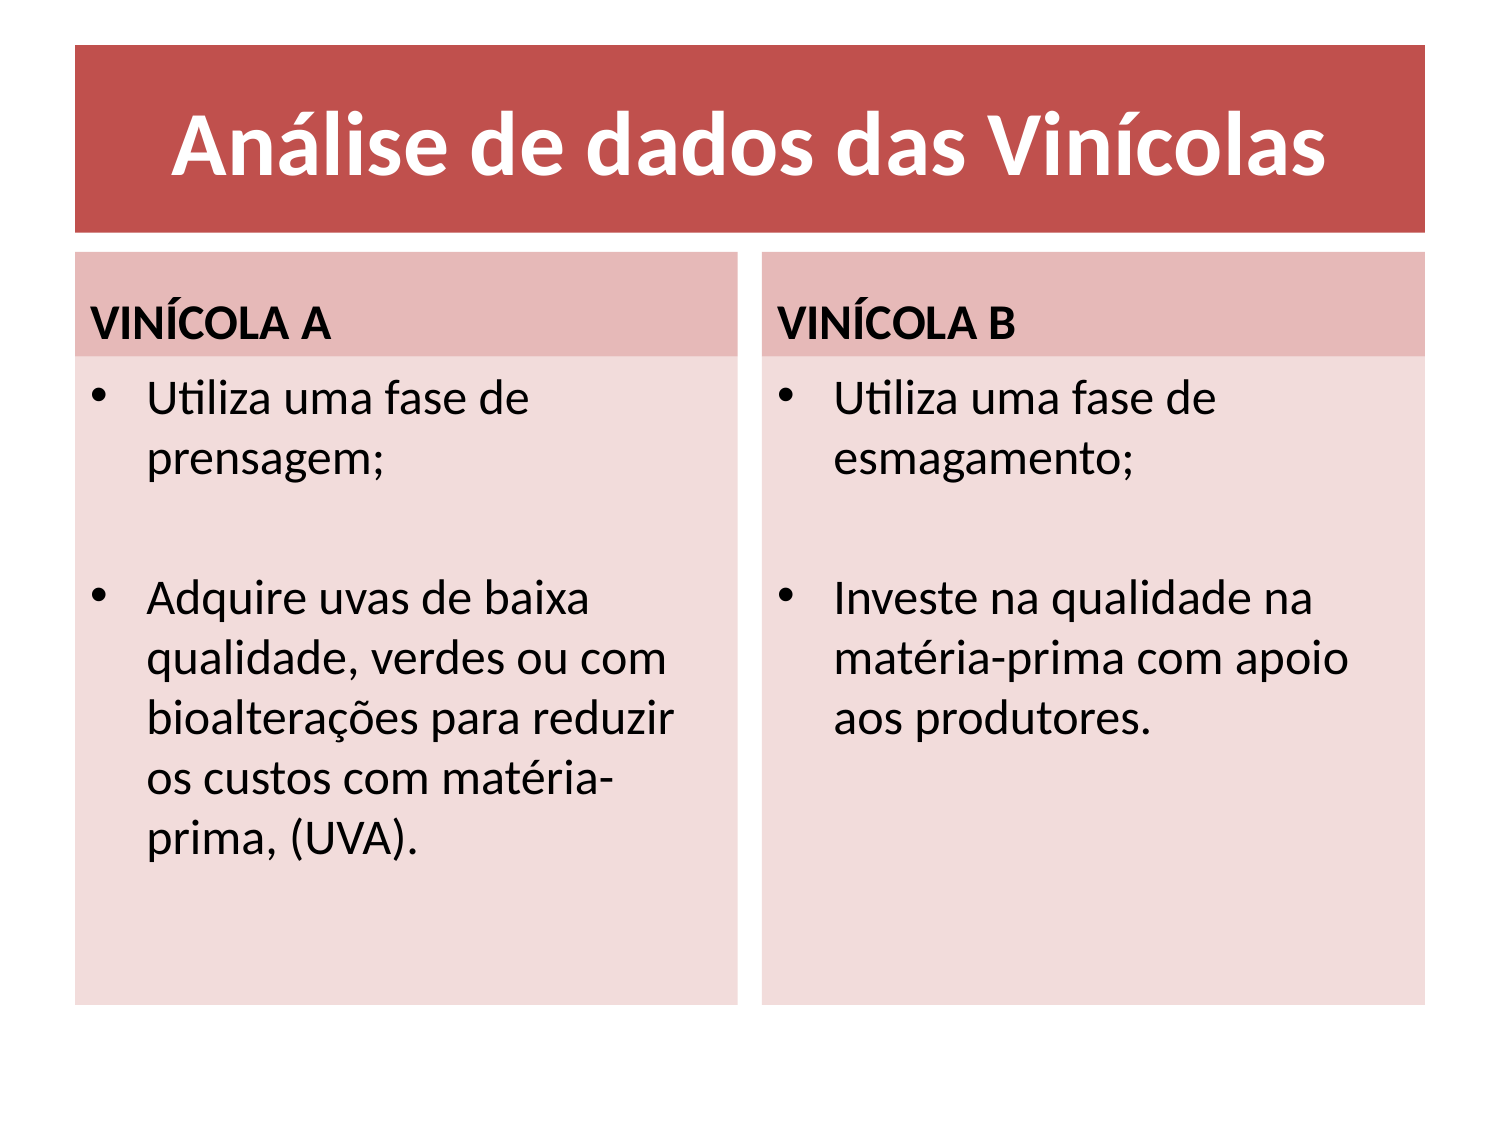

# Análise de dados das Vinícolas
VINÍCOLA A
VINÍCOLA B
Utiliza uma fase de prensagem;

Adquire uvas de baixa qualidade, verdes ou com bioalterações para reduzir os custos com matéria-prima, (UVA).
Utiliza uma fase de esmagamento;

Investe na qualidade na matéria-prima com apoio aos produtores.